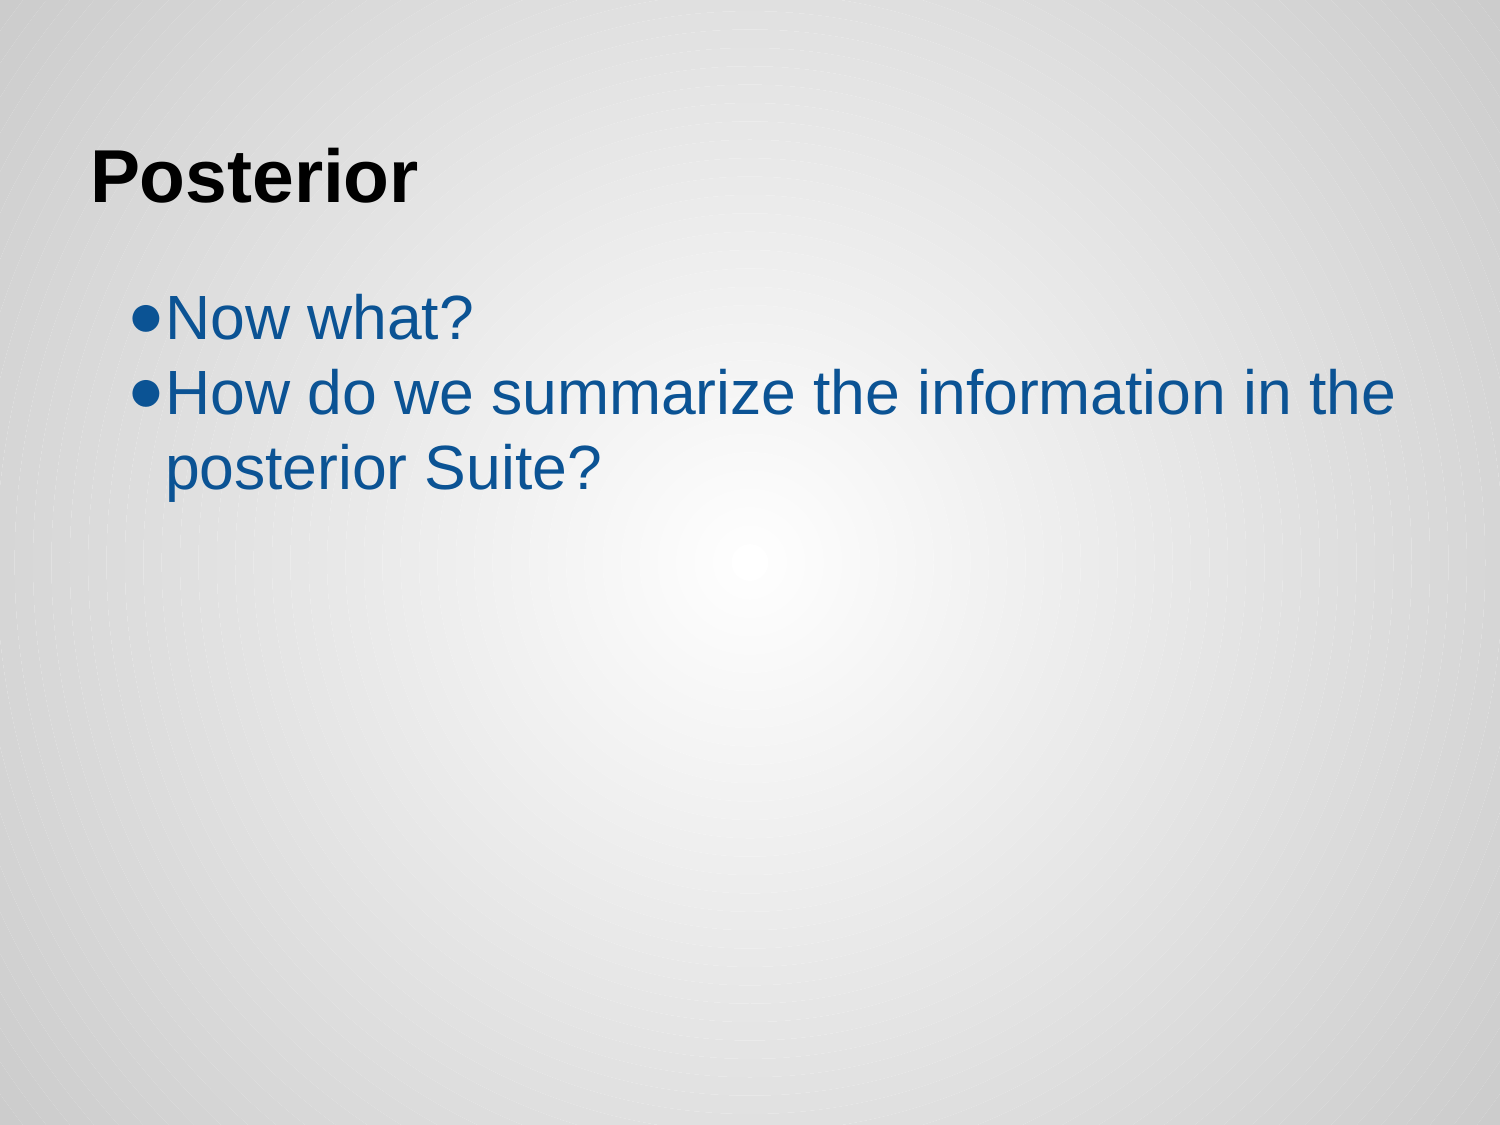

# Posterior
Now what?
How do we summarize the information in the posterior Suite?